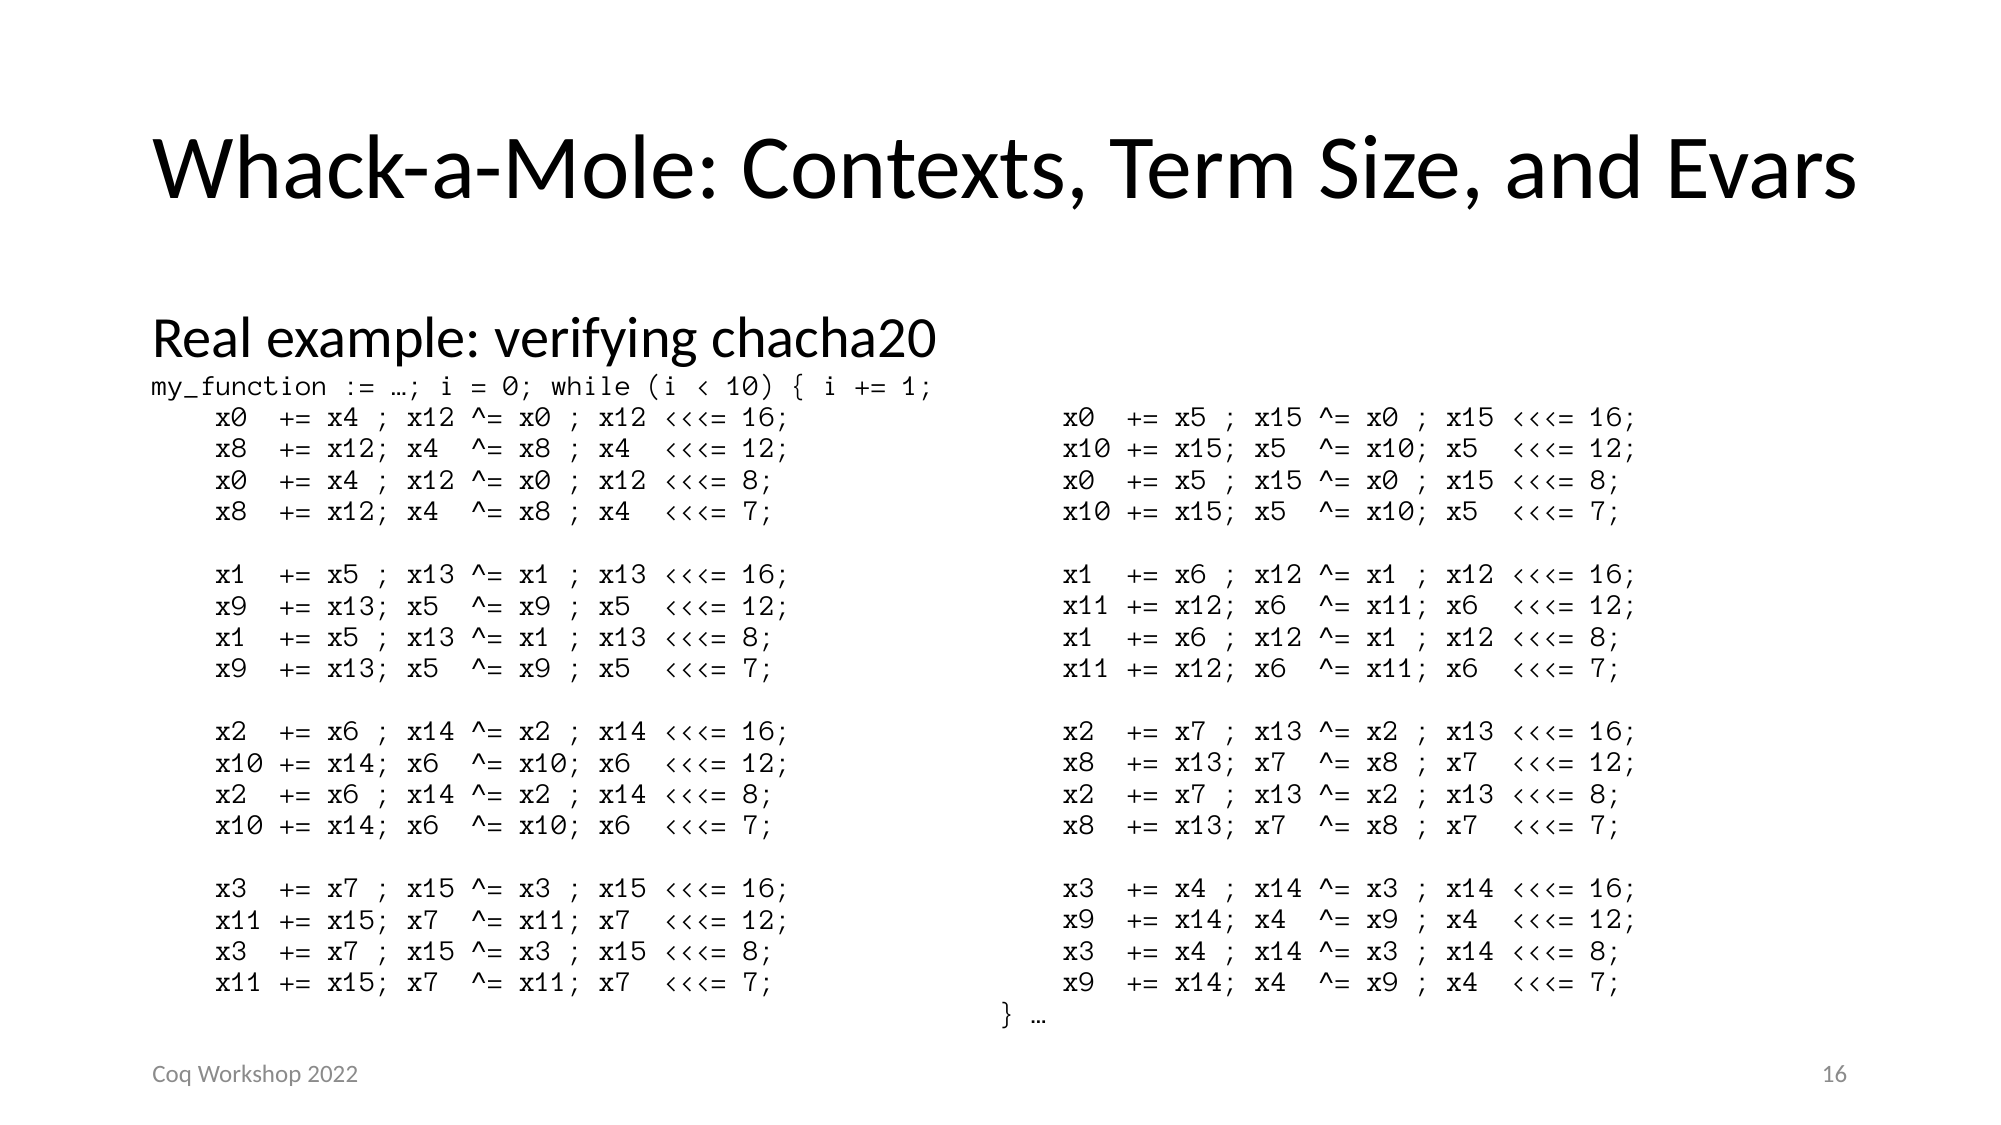

# Whack-a-Mole: Contexts, Term Size, and Evars
Real example: verifying chacha20
my_function := …; i = 0; while (i < 10) { i += 1;
    x0  += x4 ; x12 ^= x0 ; x12 <<<= 16;
    x8  += x12; x4  ^= x8 ; x4  <<<= 12;
    x0  += x4 ; x12 ^= x0 ; x12 <<<= 8;
    x8  += x12; x4  ^= x8 ; x4  <<<= 7;
    x1  += x5 ; x13 ^= x1 ; x13 <<<= 16;
    x9  += x13; x5  ^= x9 ; x5  <<<= 12;
    x1  += x5 ; x13 ^= x1 ; x13 <<<= 8;
    x9  += x13; x5  ^= x9 ; x5  <<<= 7;

    x2  += x6 ; x14 ^= x2 ; x14 <<<= 16;
    x10 += x14; x6  ^= x10; x6  <<<= 12;
    x2  += x6 ; x14 ^= x2 ; x14 <<<= 8;
    x10 += x14; x6  ^= x10; x6  <<<= 7;

    x3  += x7 ; x15 ^= x3 ; x15 <<<= 16;
    x11 += x15; x7  ^= x11; x7  <<<= 12;
    x3  += x7 ; x15 ^= x3 ; x15 <<<= 8;
    x11 += x15; x7  ^= x11; x7  <<<= 7;

    x0  += x5 ; x15 ^= x0 ; x15 <<<= 16;
    x10 += x15; x5  ^= x10; x5  <<<= 12;
    x0  += x5 ; x15 ^= x0 ; x15 <<<= 8;
    x10 += x15; x5  ^= x10; x5  <<<= 7;

    x1  += x6 ; x12 ^= x1 ; x12 <<<= 16;
    x11 += x12; x6  ^= x11; x6  <<<= 12;
    x1  += x6 ; x12 ^= x1 ; x12 <<<= 8;
    x11 += x12; x6  ^= x11; x6  <<<= 7;

    x2  += x7 ; x13 ^= x2 ; x13 <<<= 16;
    x8  += x13; x7  ^= x8 ; x7  <<<= 12;
    x2  += x7 ; x13 ^= x2 ; x13 <<<= 8;
    x8  += x13; x7  ^= x8 ; x7  <<<= 7;

    x3  += x4 ; x14 ^= x3 ; x14 <<<= 16;
    x9  += x14; x4  ^= x9 ; x4  <<<= 12;
    x3  += x4 ; x14 ^= x3 ; x14 <<<= 8;
    x9  += x14; x4  ^= x9 ; x4  <<<= 7;
} …
Coq Workshop 2022
16